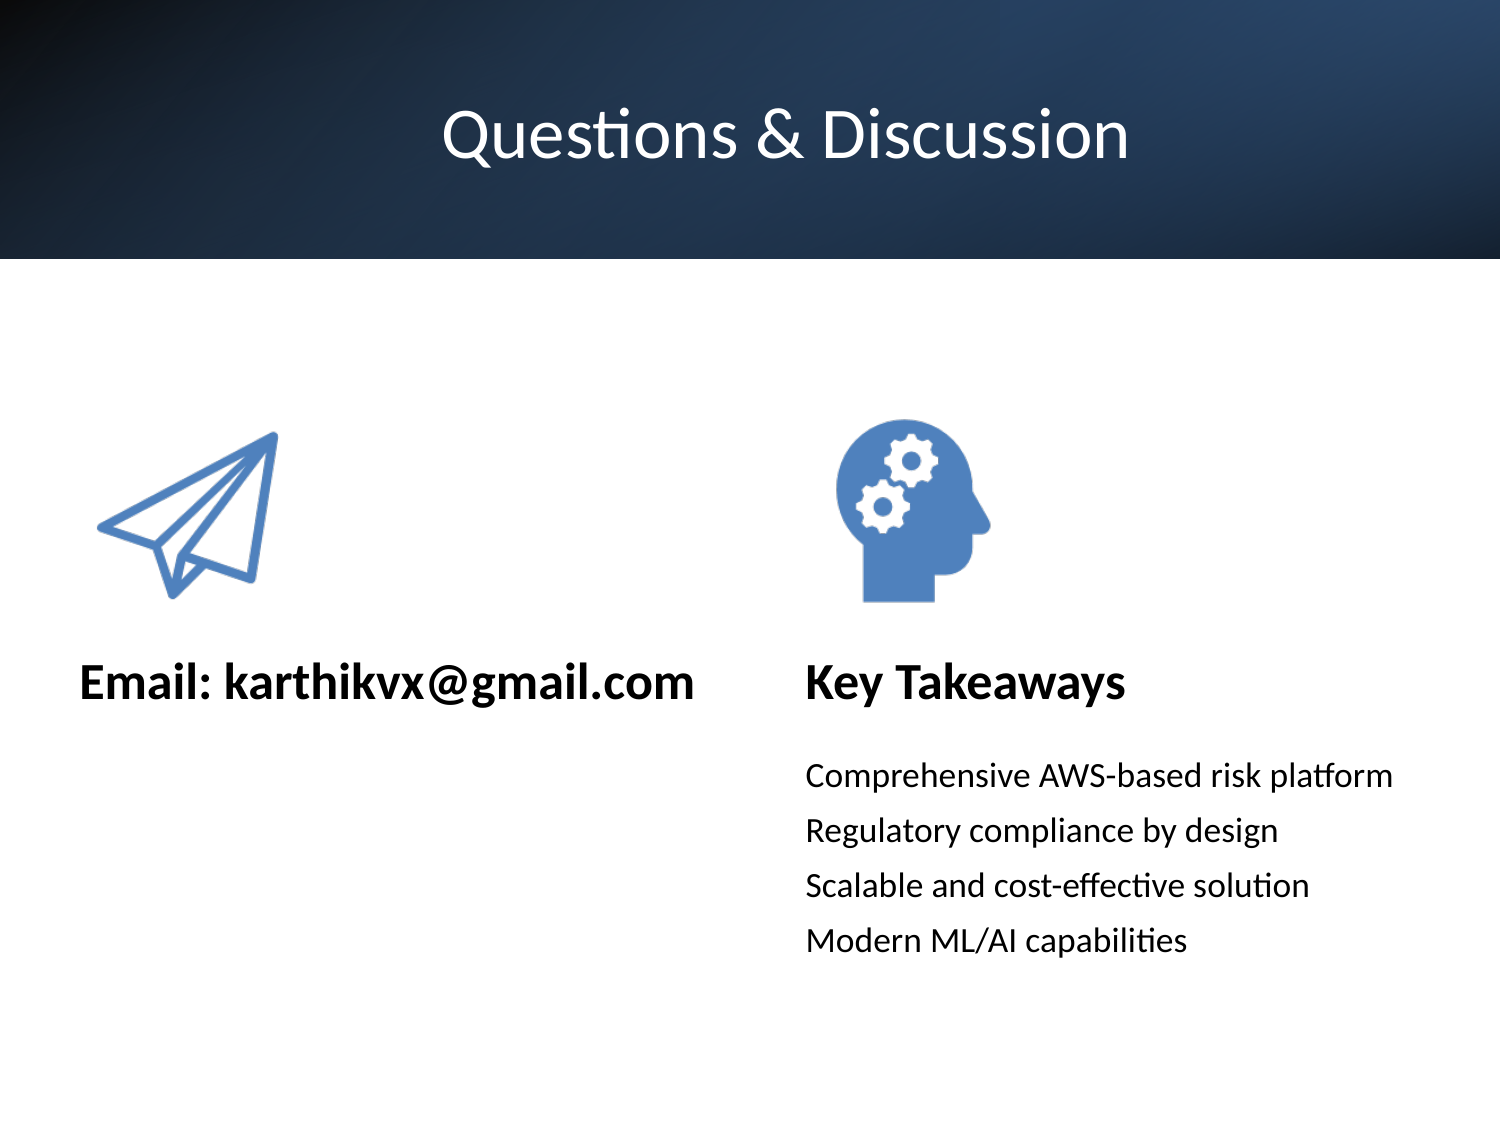

# Questions & Discussion
Email: karthikvx@gmail.com
Key Takeaways
Comprehensive AWS-based risk platform
Regulatory compliance by design
Scalable and cost-effective solution
Modern ML/AI capabilities